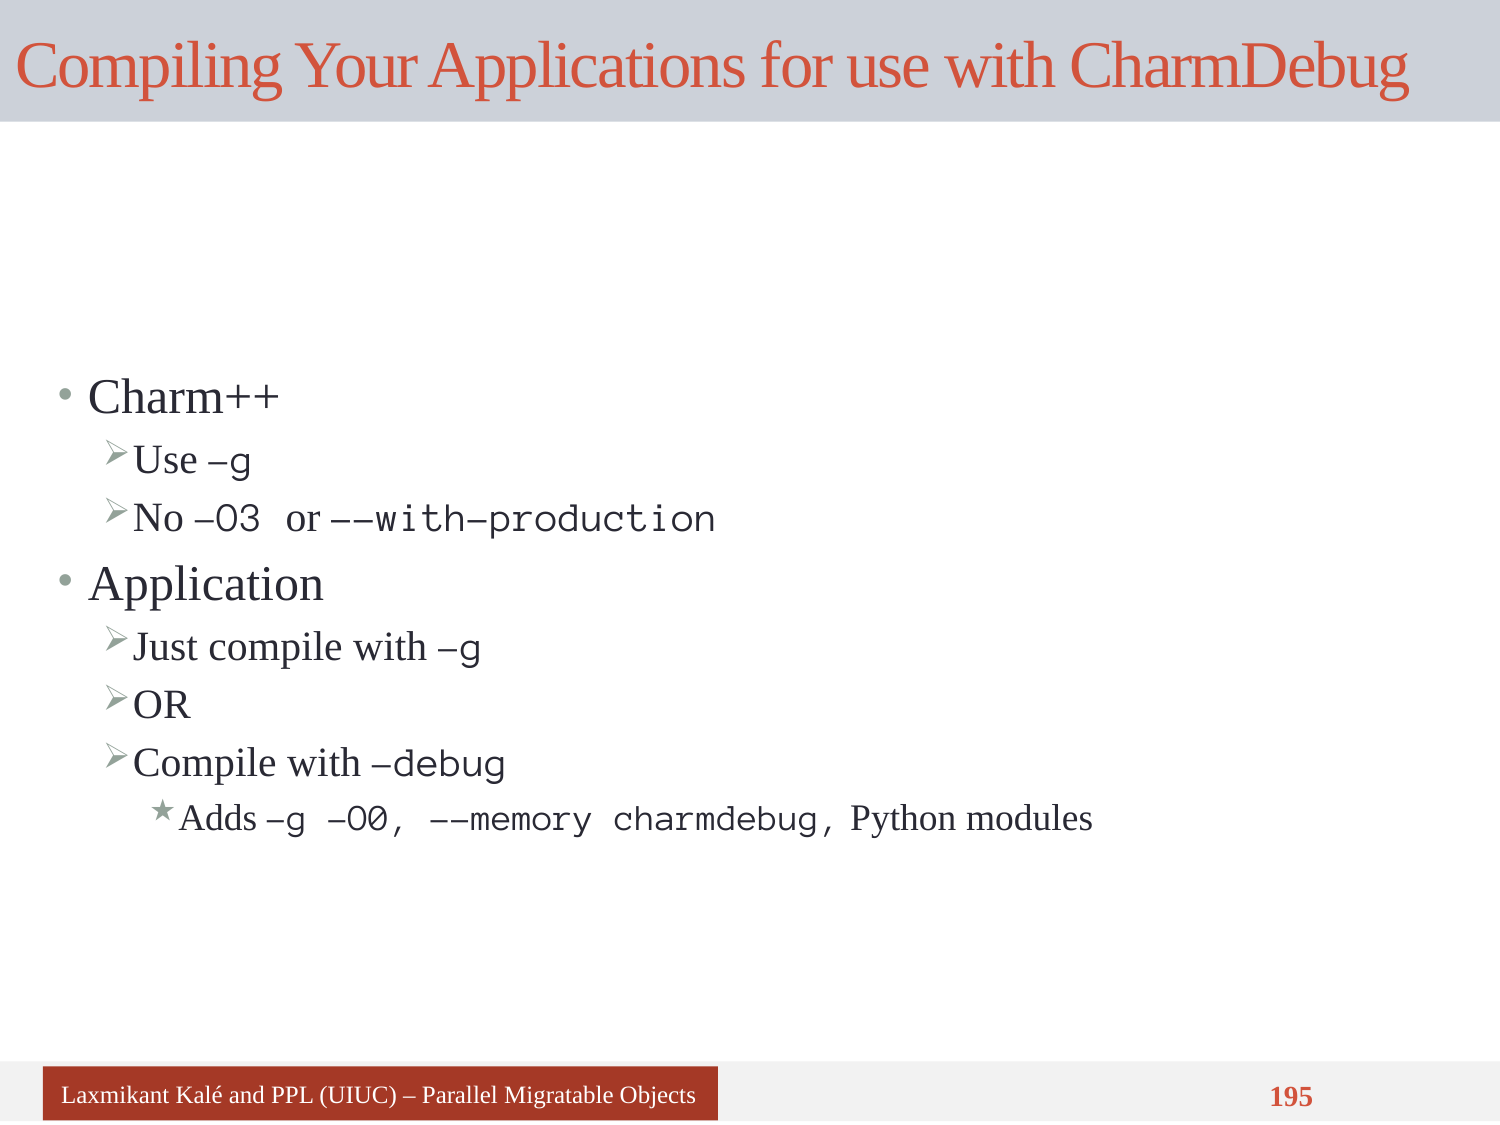

# Compiling Your Applications for use with CharmDebug
Charm++
Use –g
No –O3 or --with-production
Application
Just compile with –g
OR
Compile with –debug
Adds -g -O0, --memory charmdebug, Python modules
Laxmikant Kalé and PPL (UIUC) – Parallel Migratable Objects
195